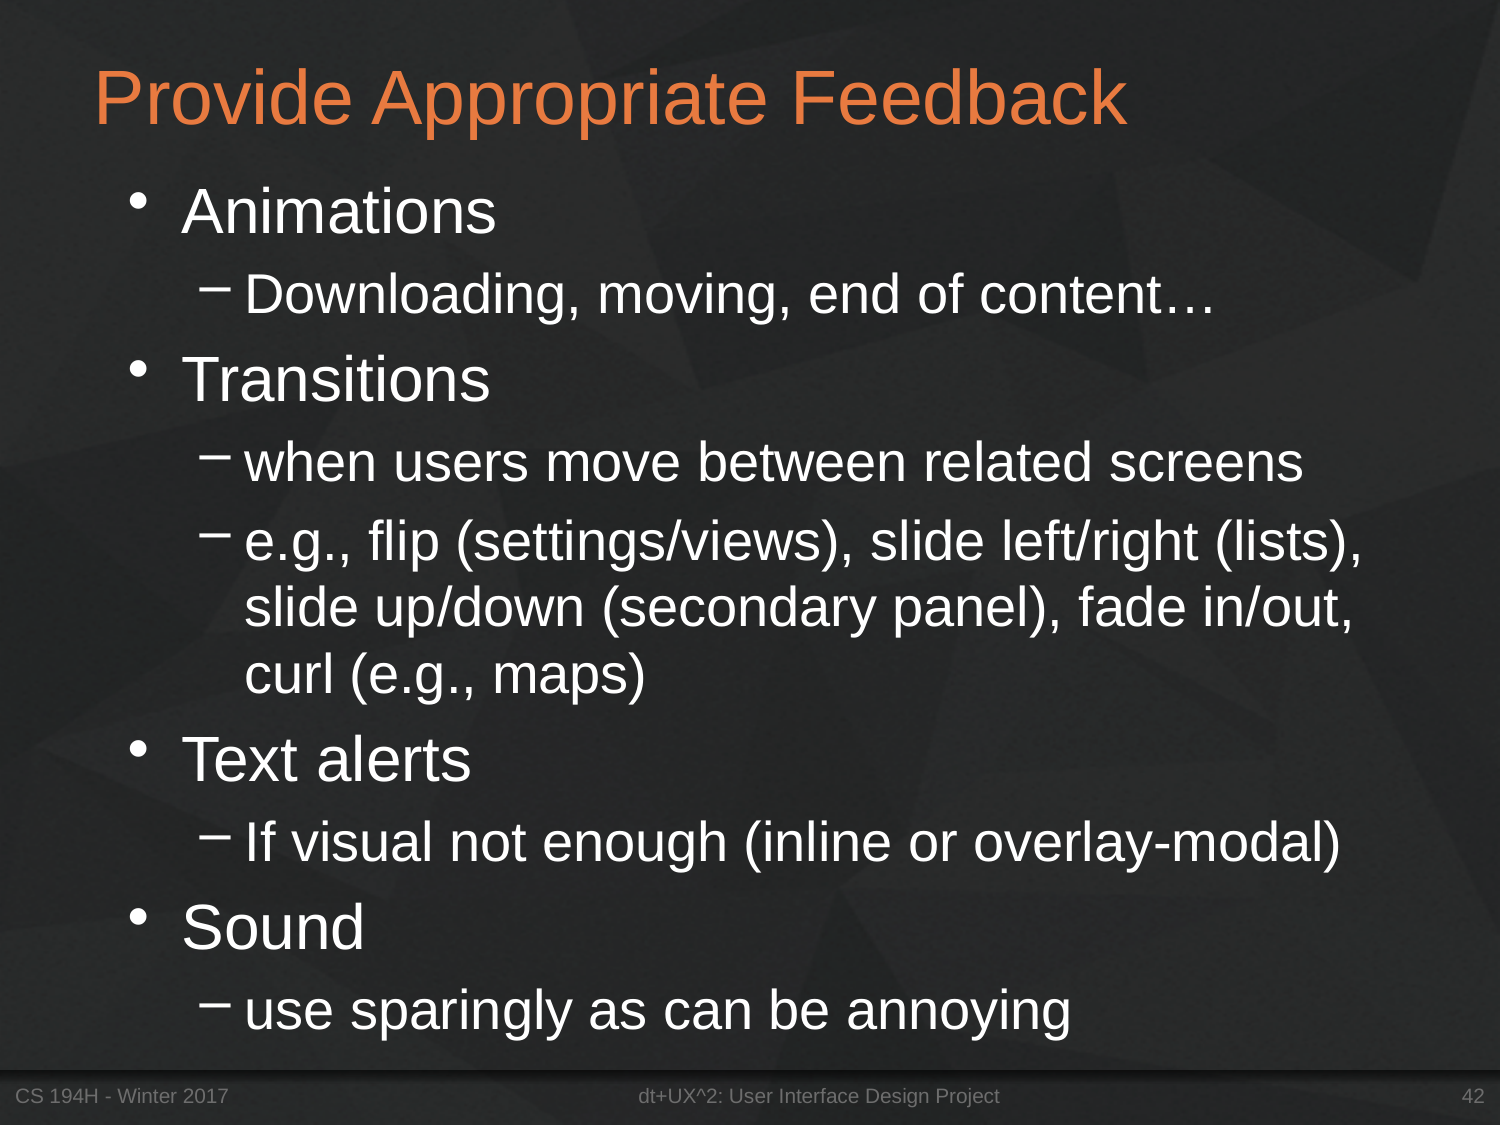

# Provide Appropriate Feedback
Animations
Downloading, moving, end of content…
Transitions
when users move between related screens
e.g., flip (settings/views), slide left/right (lists), slide up/down (secondary panel), fade in/out, curl (e.g., maps)
Text alerts
If visual not enough (inline or overlay-modal)
Sound
use sparingly as can be annoying
CS 194H - Winter 2017
dt+UX^2: User Interface Design Project
42